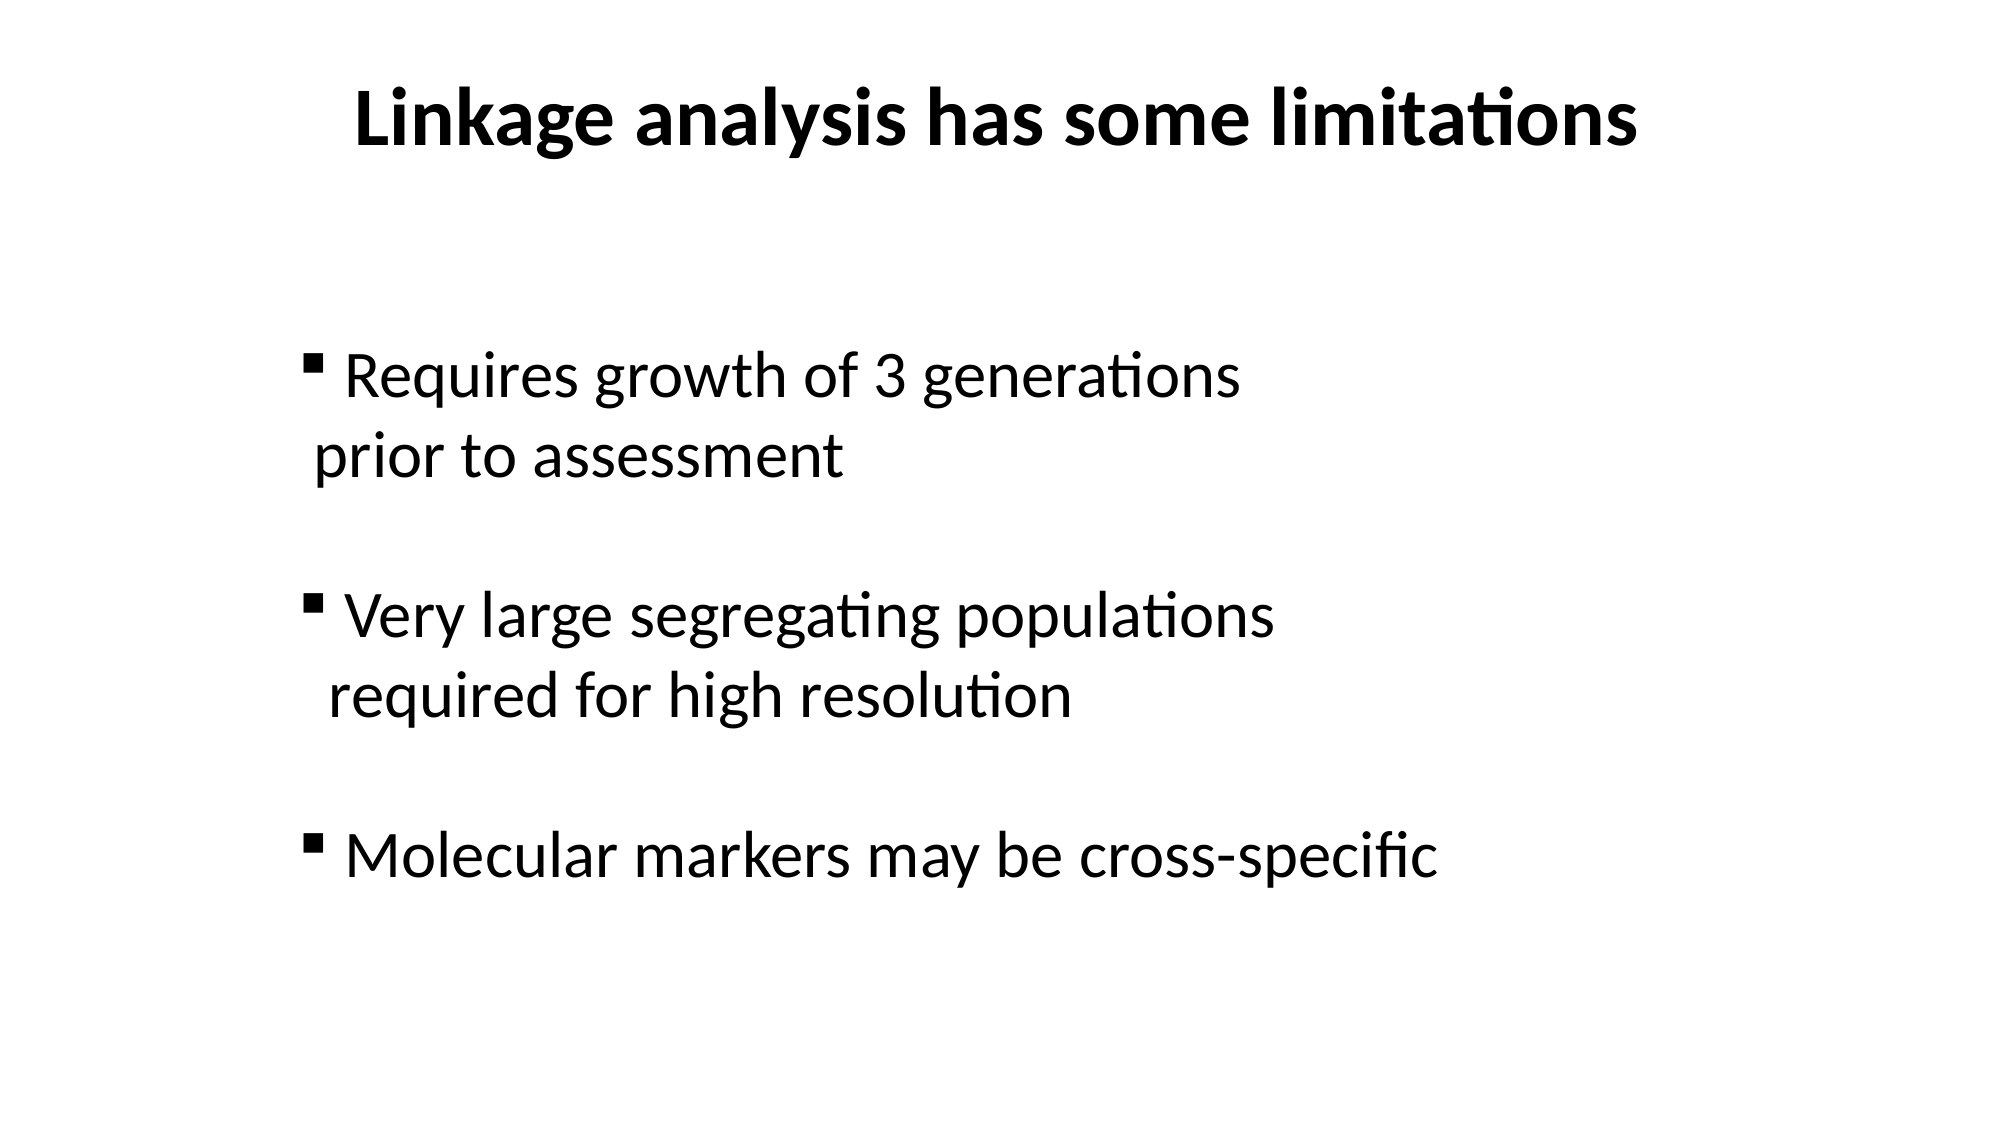

Linkage analysis has some limitations
 Requires growth of 3 generations
 prior to assessment

 Very large segregating populations
  required for high resolution

 Molecular markers may be cross-specific